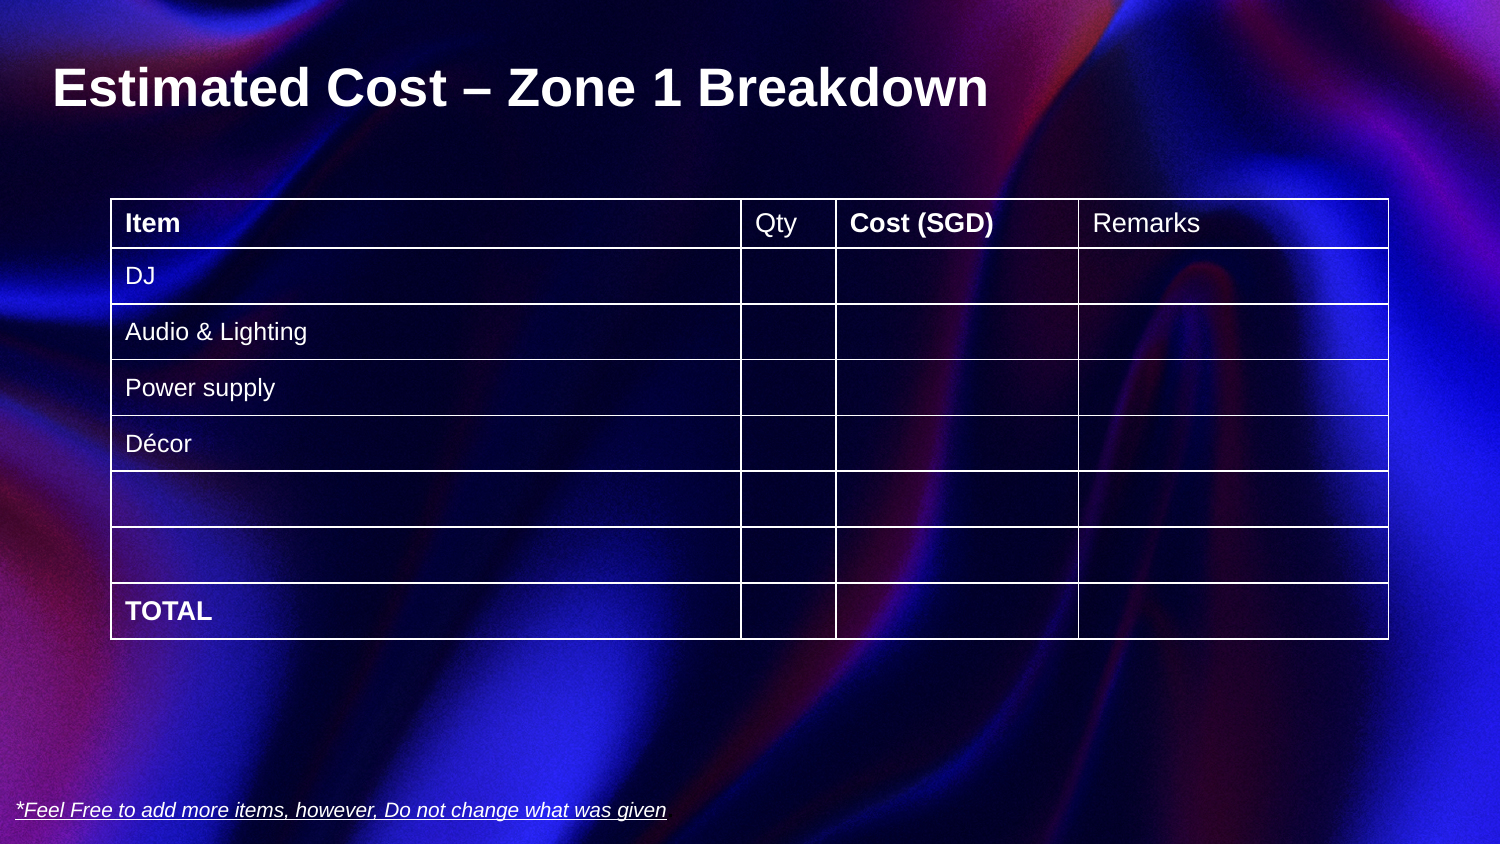

# Estimated Cost – Zone 1 Breakdown
| Item | Qty | Cost (SGD) | Remarks |
| --- | --- | --- | --- |
| DJ |  |  |  |
| Audio & Lighting |  |  |  |
| Power supply |  |  |  |
| Décor |  |  |  |
|  |  |  |  |
|  |  |  |  |
| TOTAL |  |  |  |
*Feel Free to add more items, however, Do not change what was given.